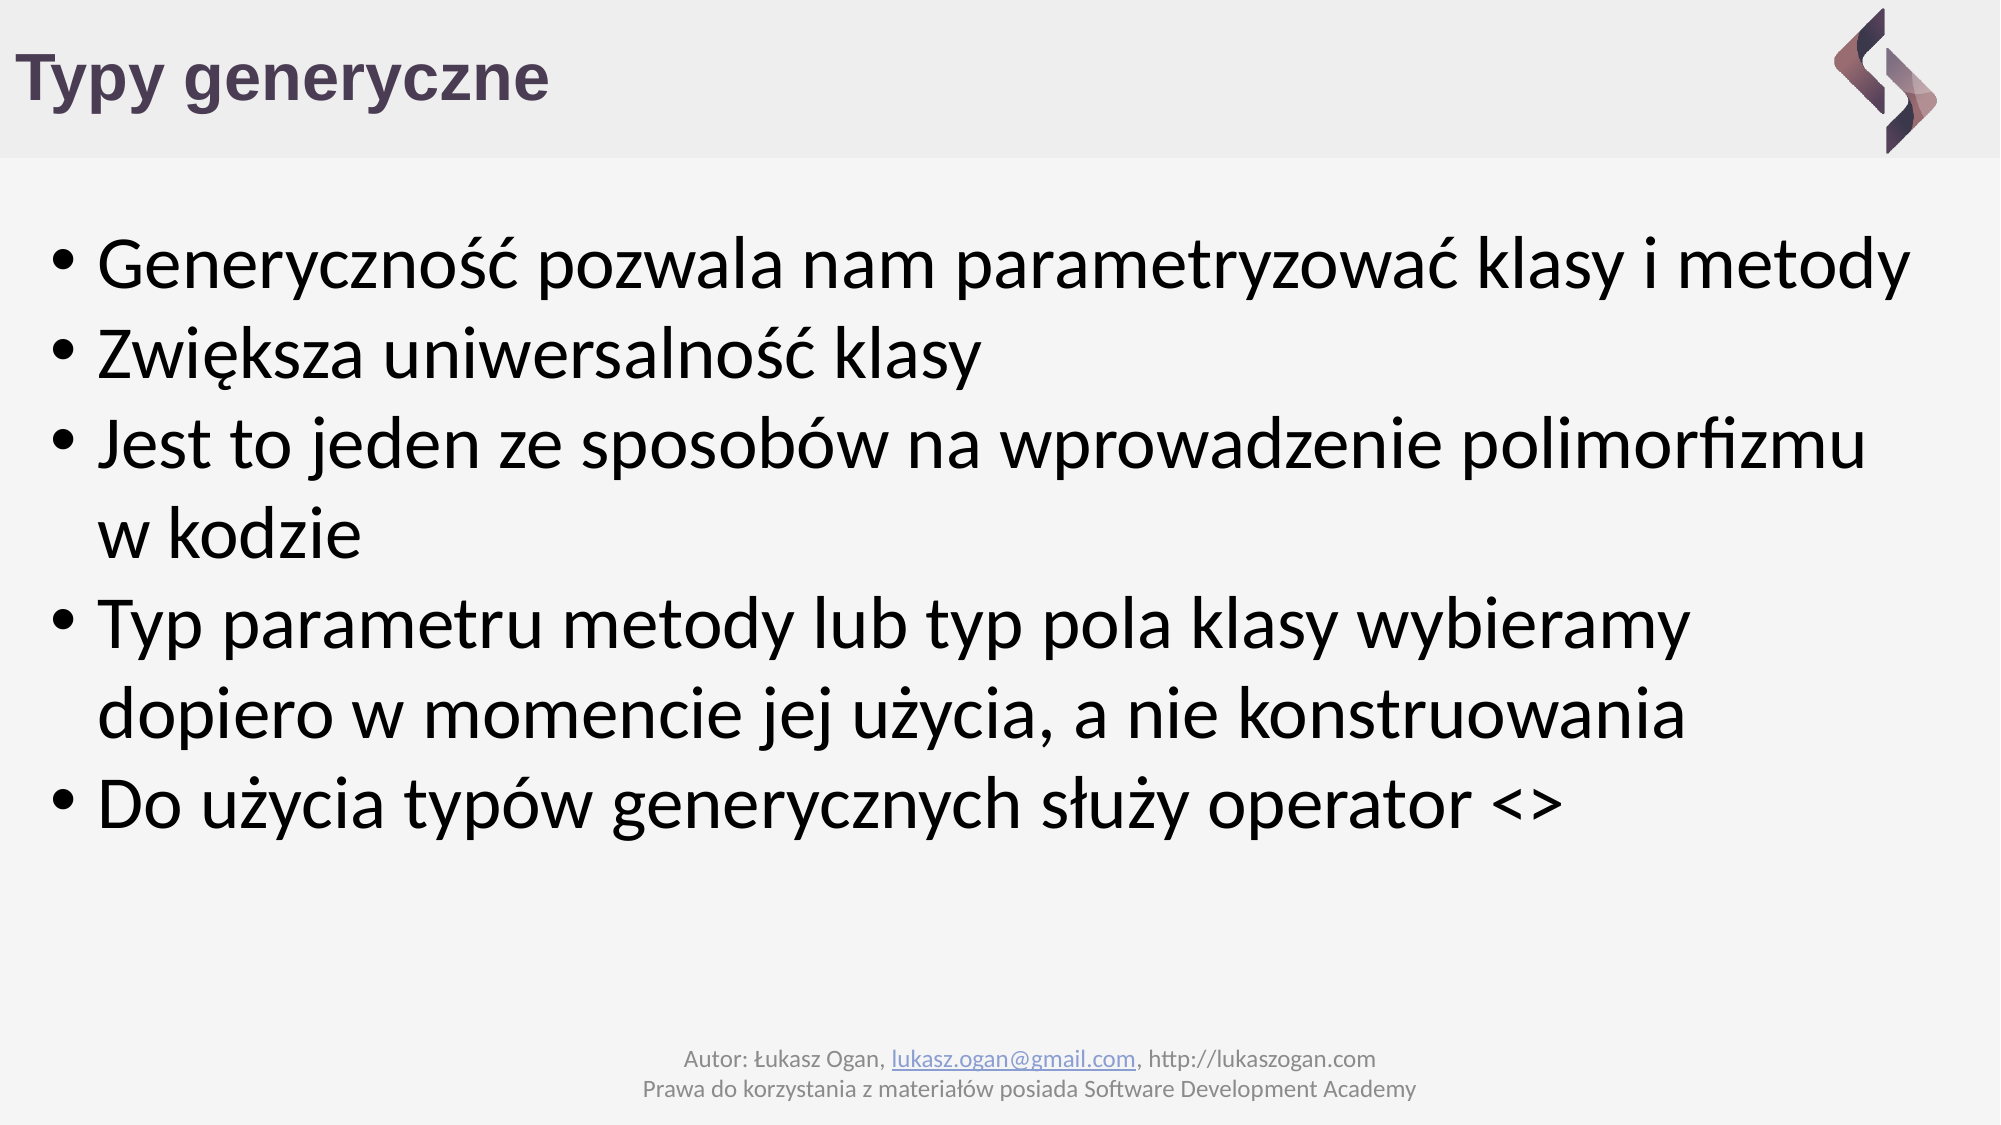

# Typy generyczne
Generyczność pozwala nam parametryzować klasy i metody
Zwiększa uniwersalność klasy
Jest to jeden ze sposobów na wprowadzenie polimorfizmu w kodzie
Typ parametru metody lub typ pola klasy wybieramy dopiero w momencie jej użycia, a nie konstruowania
Do użycia typów generycznych służy operator <>
Autor: Łukasz Ogan, lukasz.ogan@gmail.com, http://lukaszogan.com
Prawa do korzystania z materiałów posiada Software Development Academy